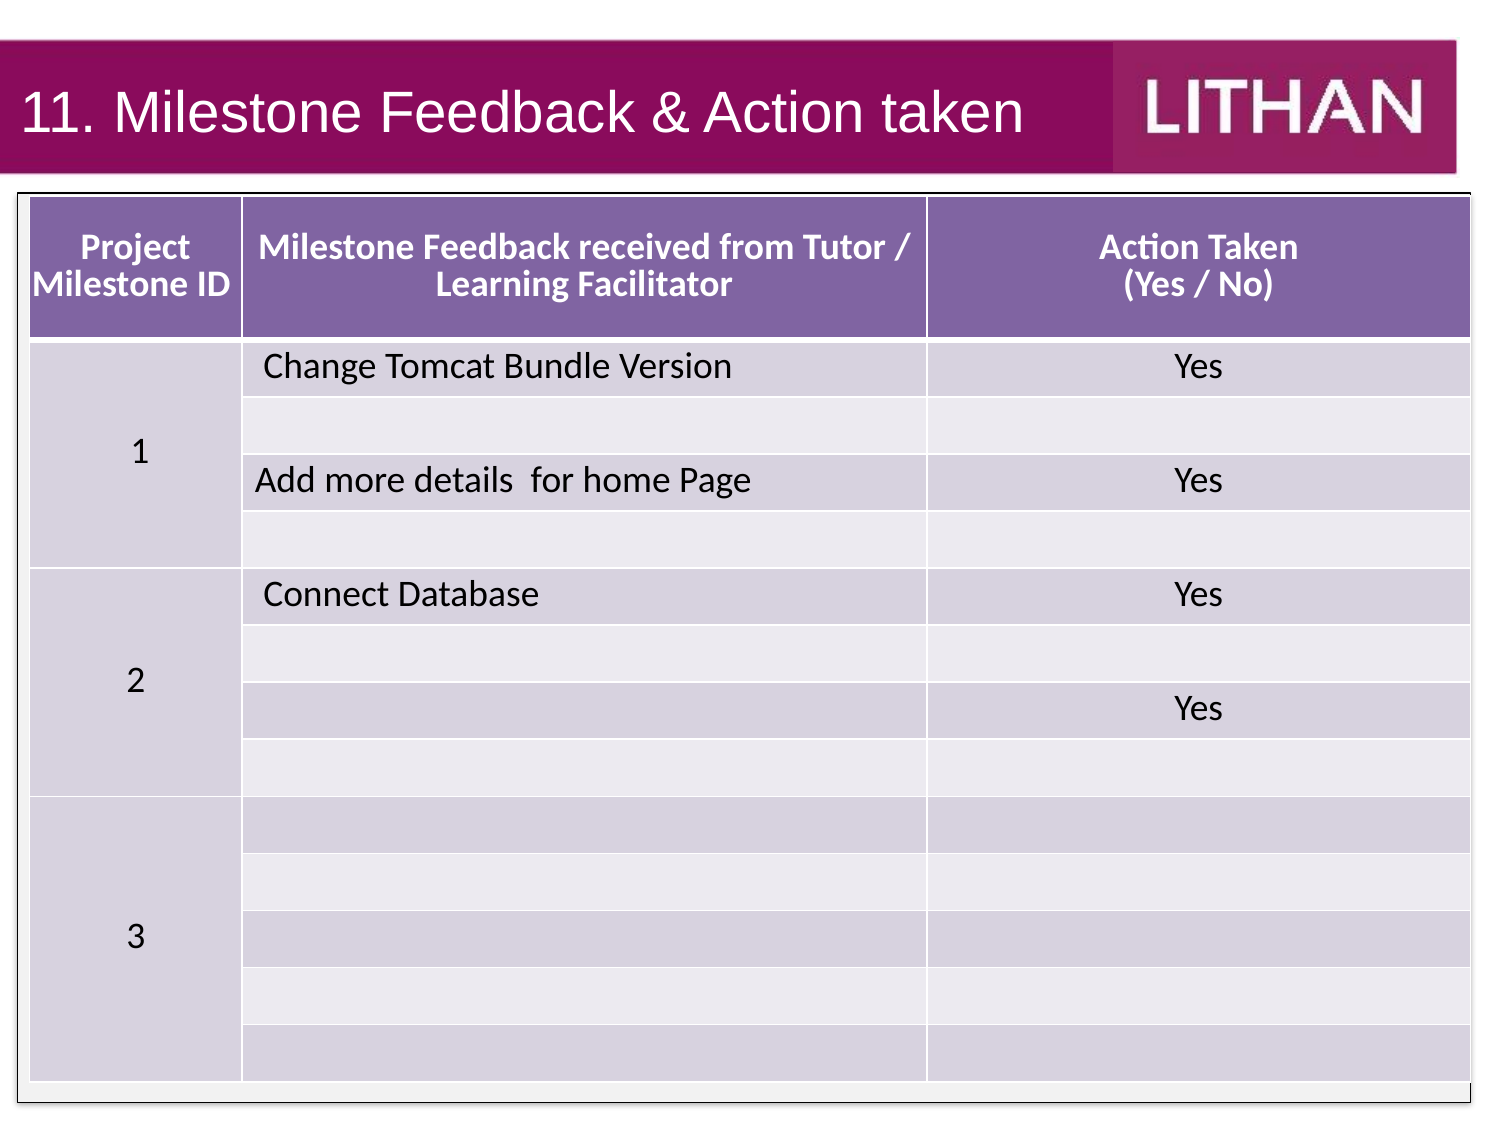

11. Milestone Feedback & Action taken

| Project Milestone ID | Milestone Feedback received from Tutor / Learning Facilitator | Action Taken (Yes / No) |
| --- | --- | --- |
| 1 | Change Tomcat Bundle Version | Yes |
|  |  |  |
|  | Add more details for home Page | Yes |
|  |  |  |
| 2 | Connect Database | Yes |
|  |  |  |
|  |  | Yes |
|  |  |  |
| 3 |  |  |
|  |  |  |
|  |  |  |
|  |  |  |
|  |  |  |